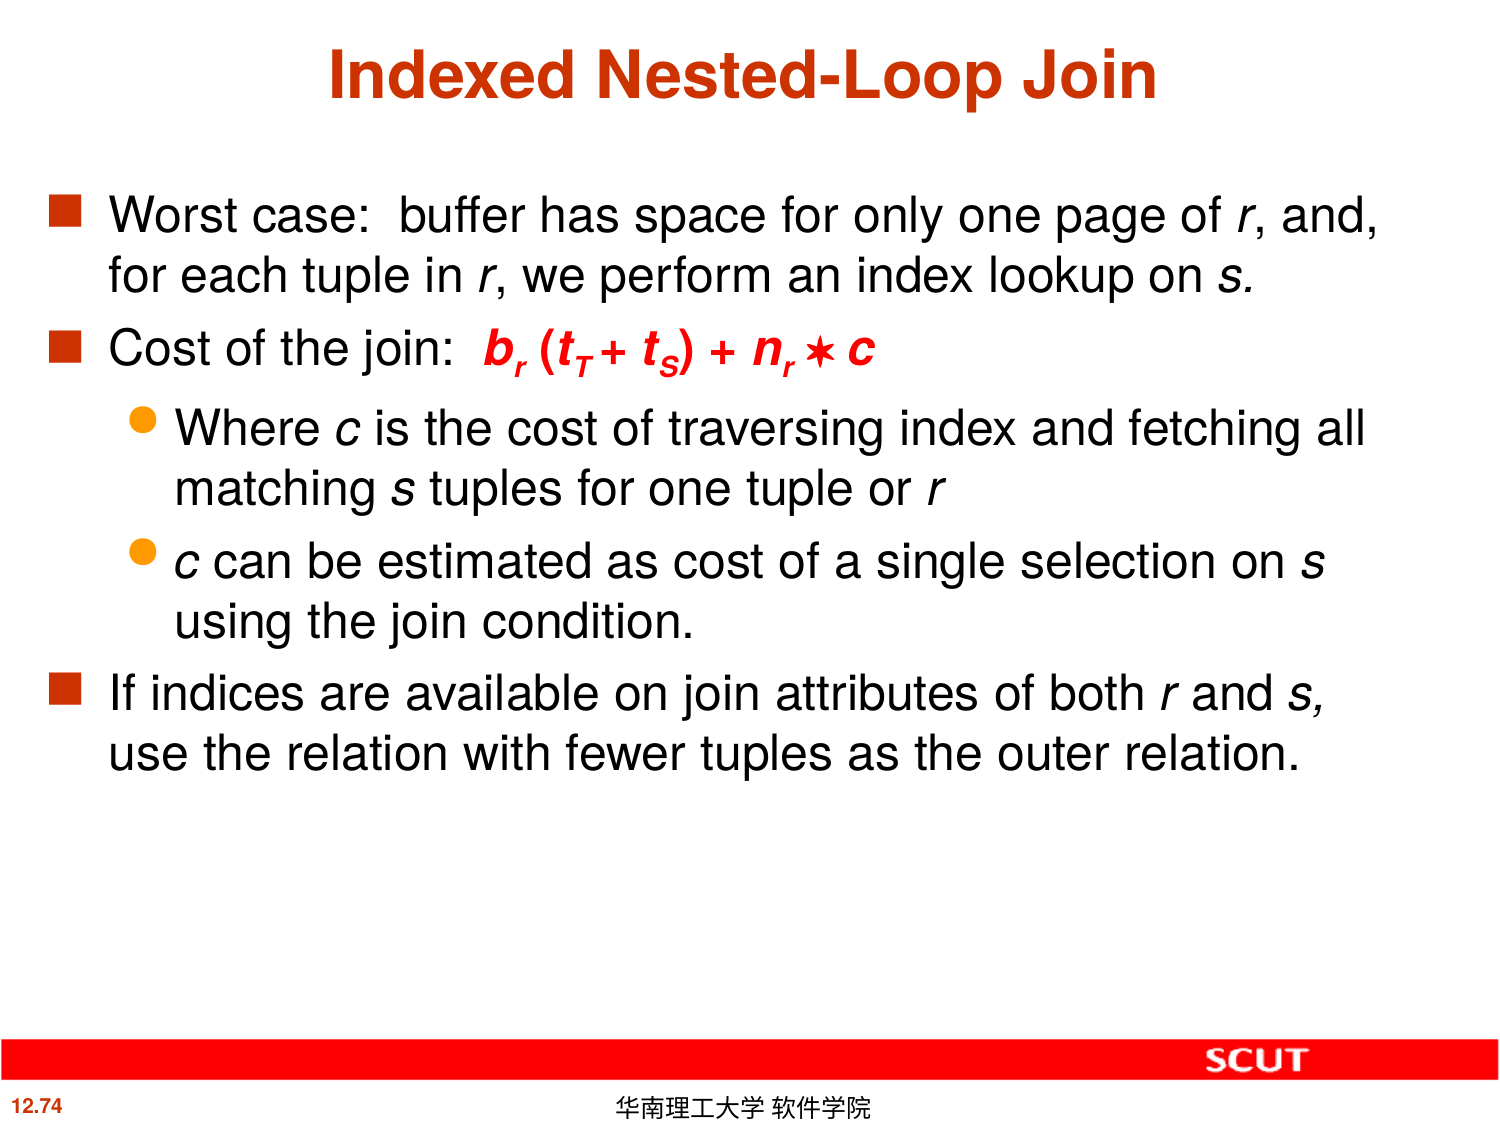

# Indexed Nested-Loop Join
Worst case:  buffer has space for only one page of r, and, for each tuple in r, we perform an index lookup on s.
Cost of the join:  br (tT + tS) + nr ∗ c
Where c is the cost of traversing index and fetching all matching s tuples for one tuple or r
c can be estimated as cost of a single selection on s using the join condition.
If indices are available on join attributes of both r and s,
use the relation with fewer tuples as the outer relation.